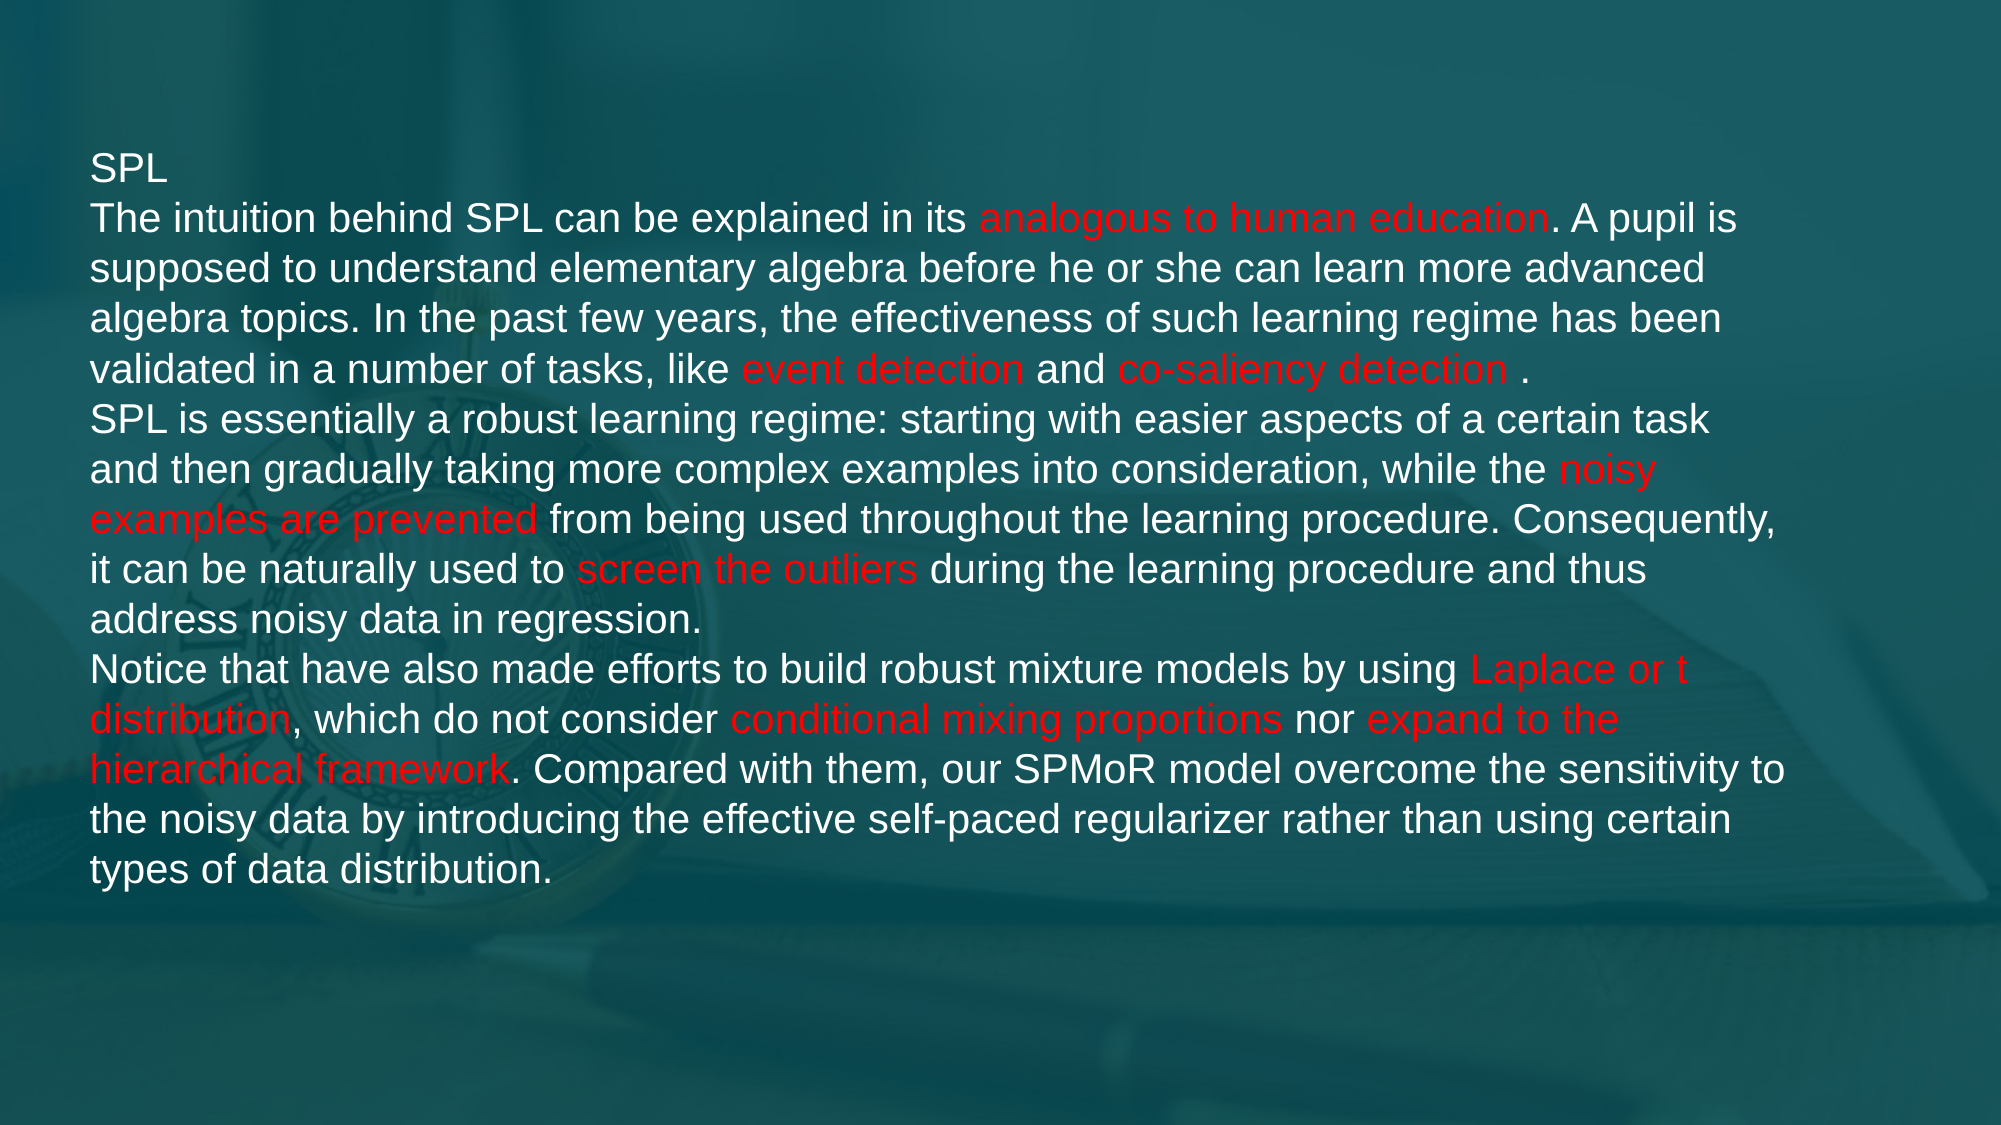

SPL
The intuition behind SPL can be explained in its analogous to human education. A pupil is supposed to understand elementary algebra before he or she can learn more advanced algebra topics. In the past few years, the effectiveness of such learning regime has been validated in a number of tasks, like event detection and co-saliency detection .
SPL is essentially a robust learning regime: starting with easier aspects of a certain task and then gradually taking more complex examples into consideration, while the noisy examples are prevented from being used throughout the learning procedure. Consequently, it can be naturally used to screen the outliers during the learning procedure and thus address noisy data in regression.
Notice that have also made efforts to build robust mixture models by using Laplace or t distribution, which do not consider conditional mixing proportions nor expand to the hierarchical framework. Compared with them, our SPMoR model overcome the sensitivity to the noisy data by introducing the effective self-paced regularizer rather than using certain types of data distribution.